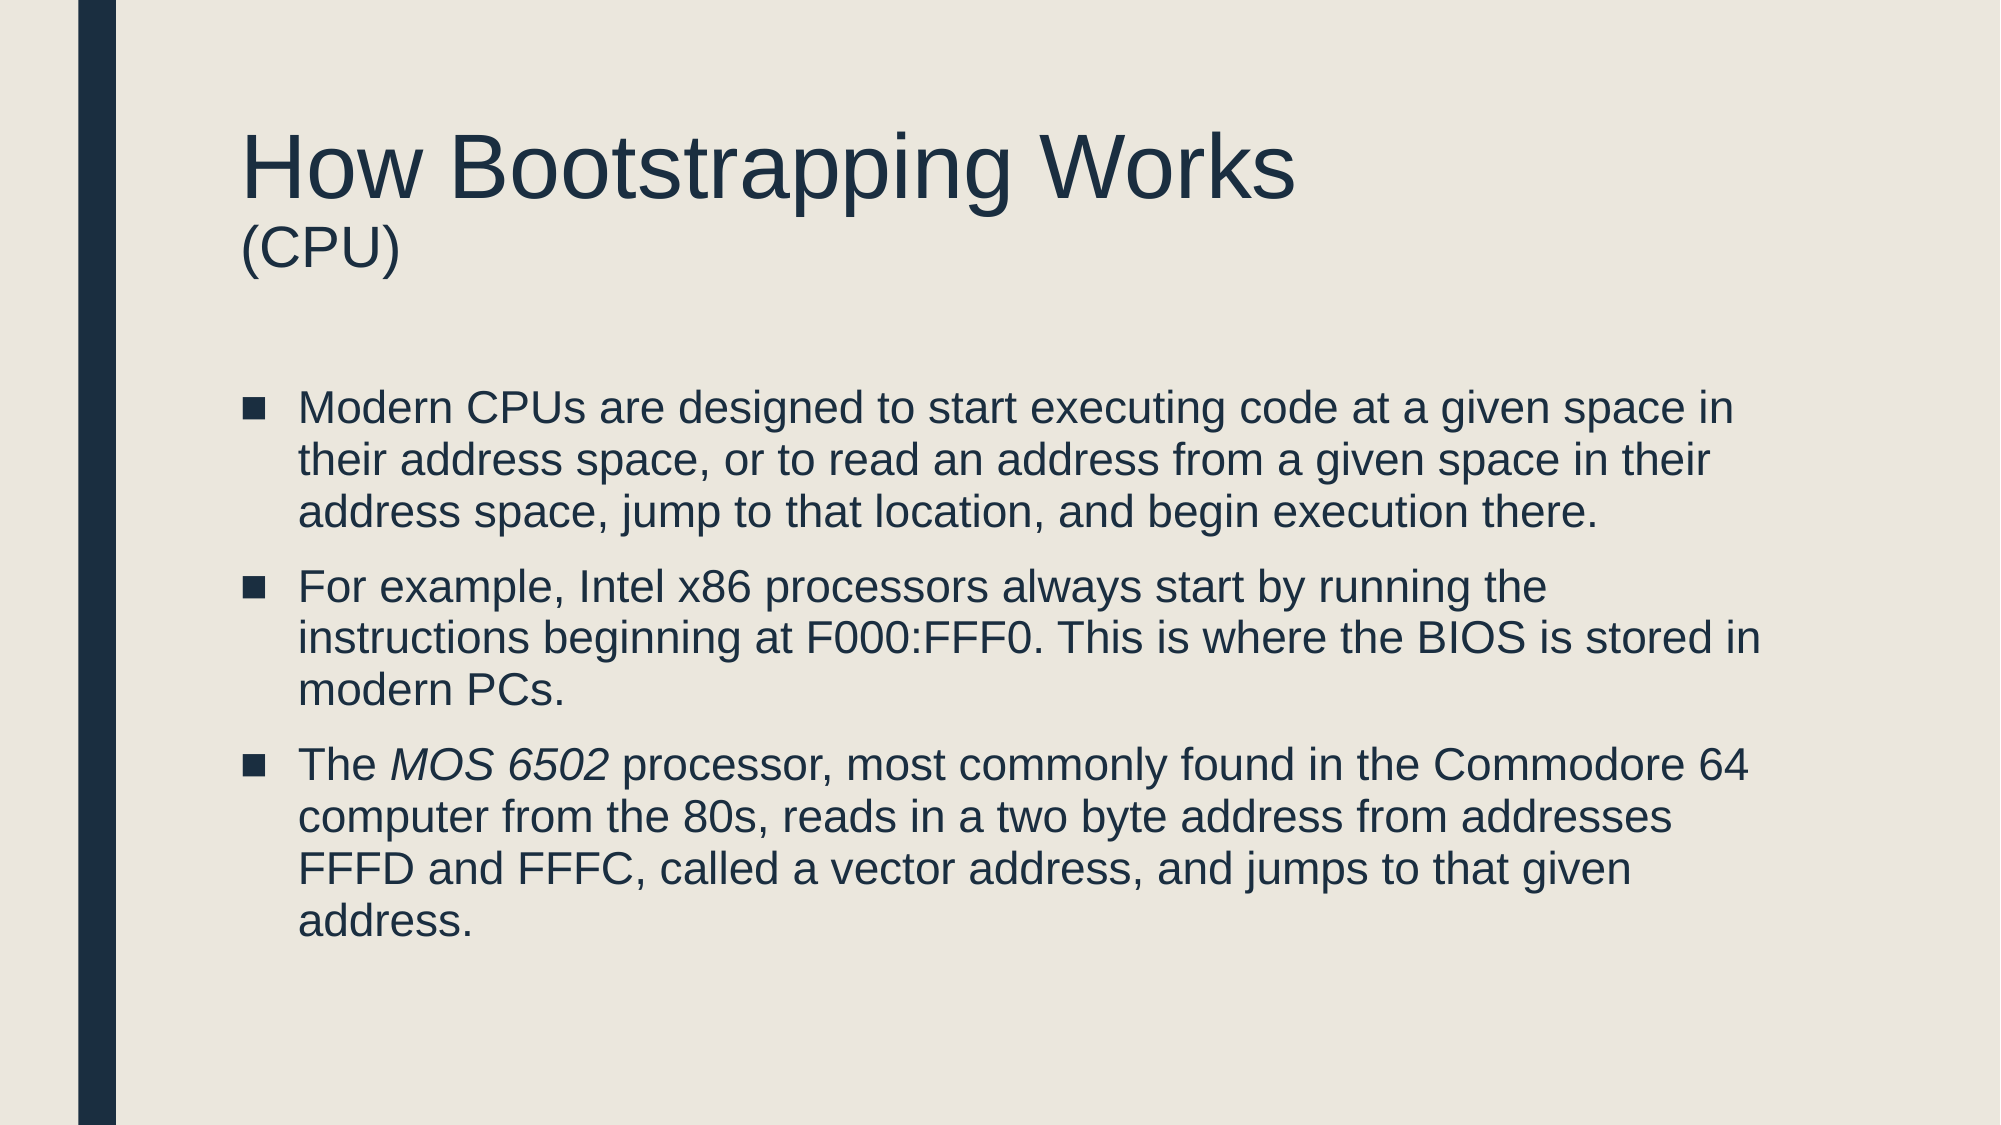

# How Bootstrapping Works (CPU)
Modern CPUs are designed to start executing code at a given space in their address space, or to read an address from a given space in their address space, jump to that location, and begin execution there.
For example, Intel x86 processors always start by running the instructions beginning at F000:FFF0. This is where the BIOS is stored in modern PCs.
The MOS 6502 processor, most commonly found in the Commodore 64 computer from the 80s, reads in a two byte address from addresses FFFD and FFFC, called a vector address, and jumps to that given address.